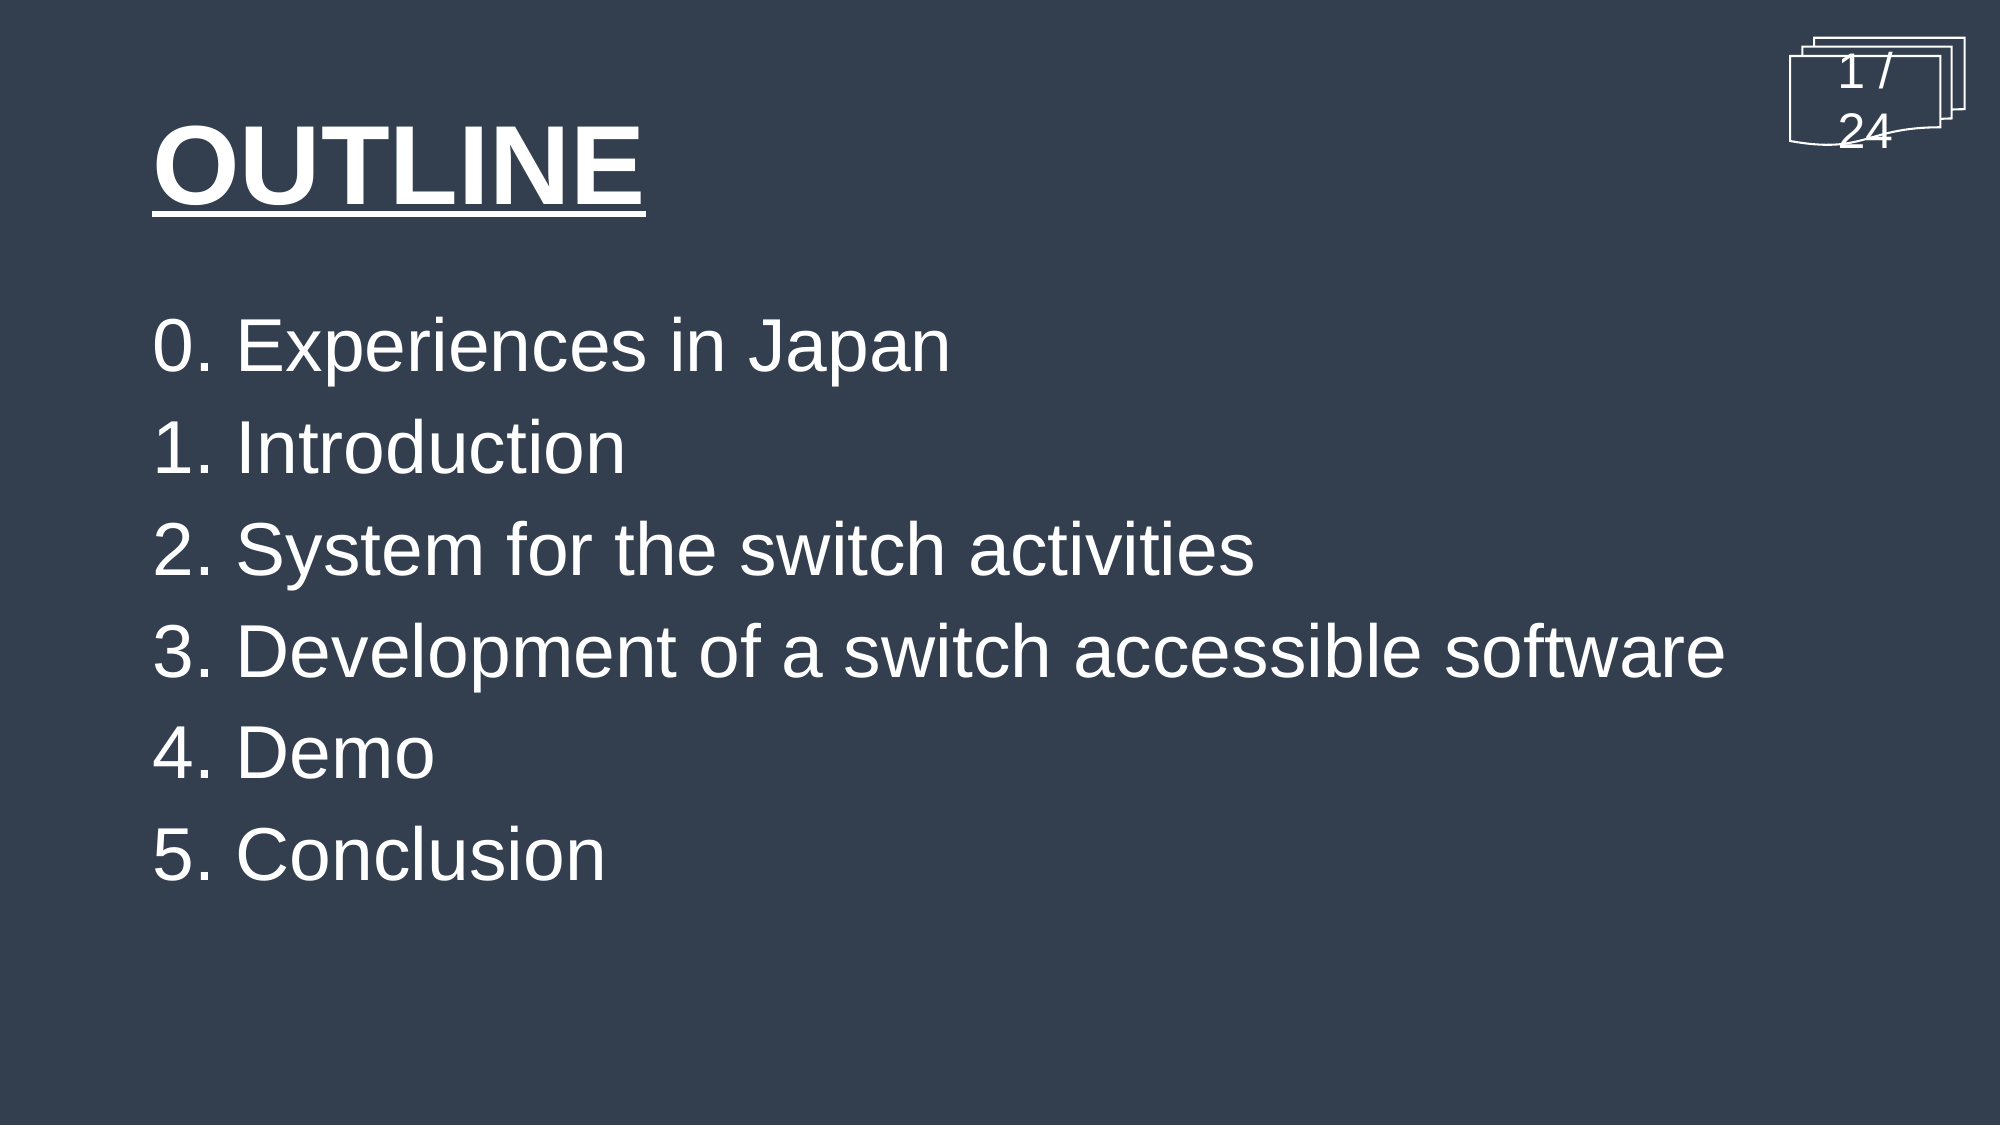

1 / 24
# OUTLINE
0. Experiences in Japan
1. Introduction
2. System for the switch activities
3. Development of a switch accessible software
4. Demo
5. Conclusion